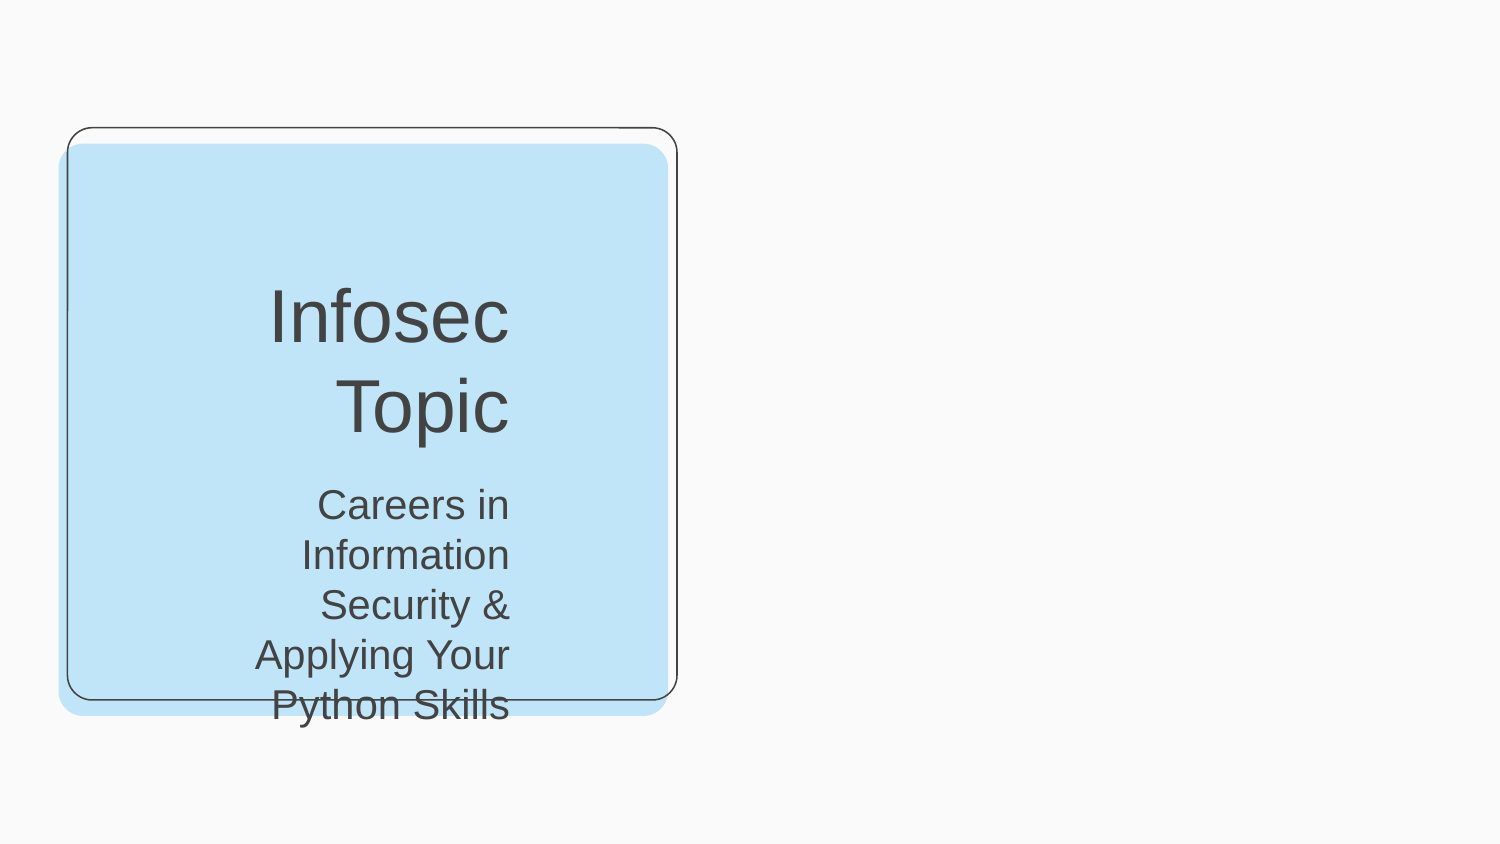

# Infosec
Topic
Careers in Information Security & Applying Your Python Skills